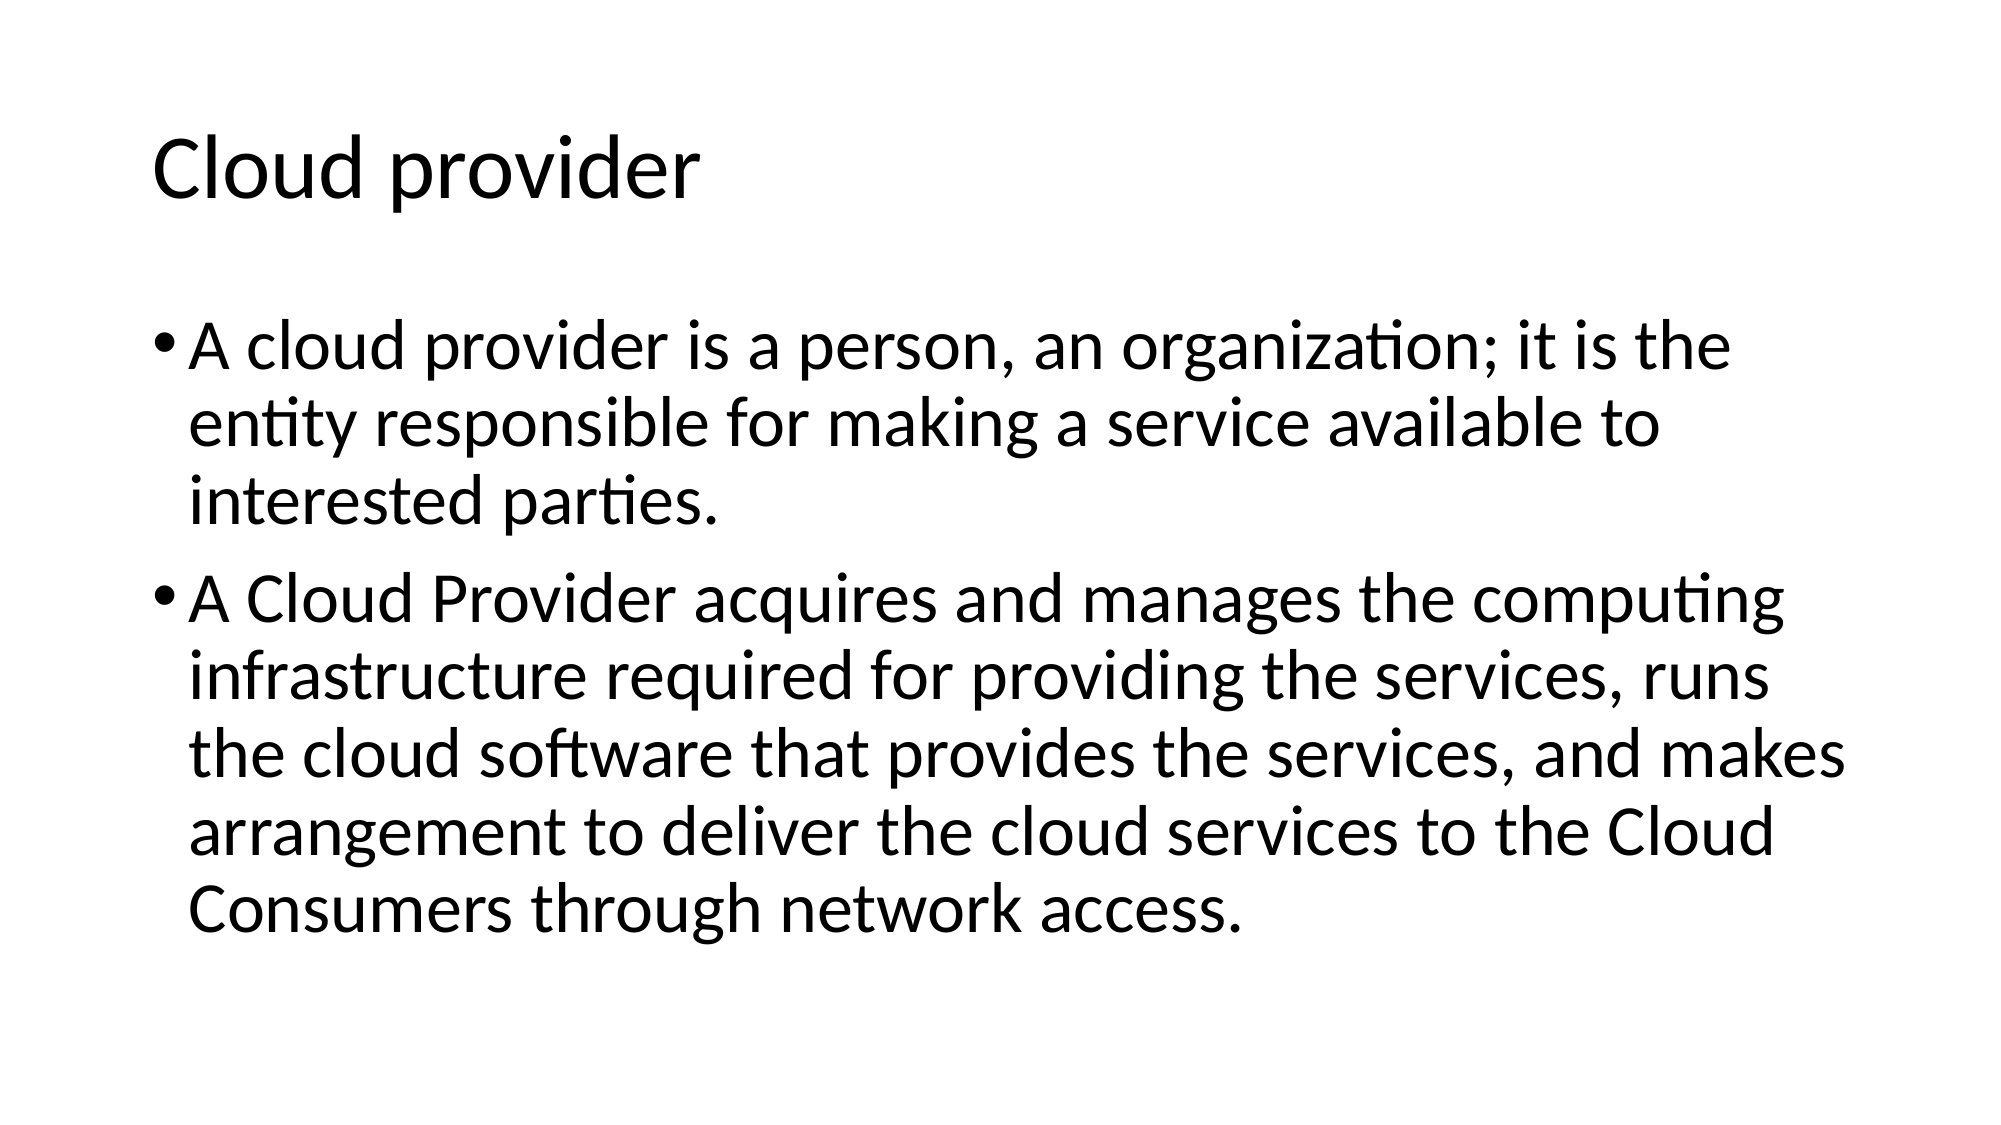

# Cloud provider
A cloud provider is a person, an organization; it is the entity responsible for making a service available to interested parties.
A Cloud Provider acquires and manages the computing infrastructure required for providing the services, runs the cloud software that provides the services, and makes arrangement to deliver the cloud services to the Cloud Consumers through network access.